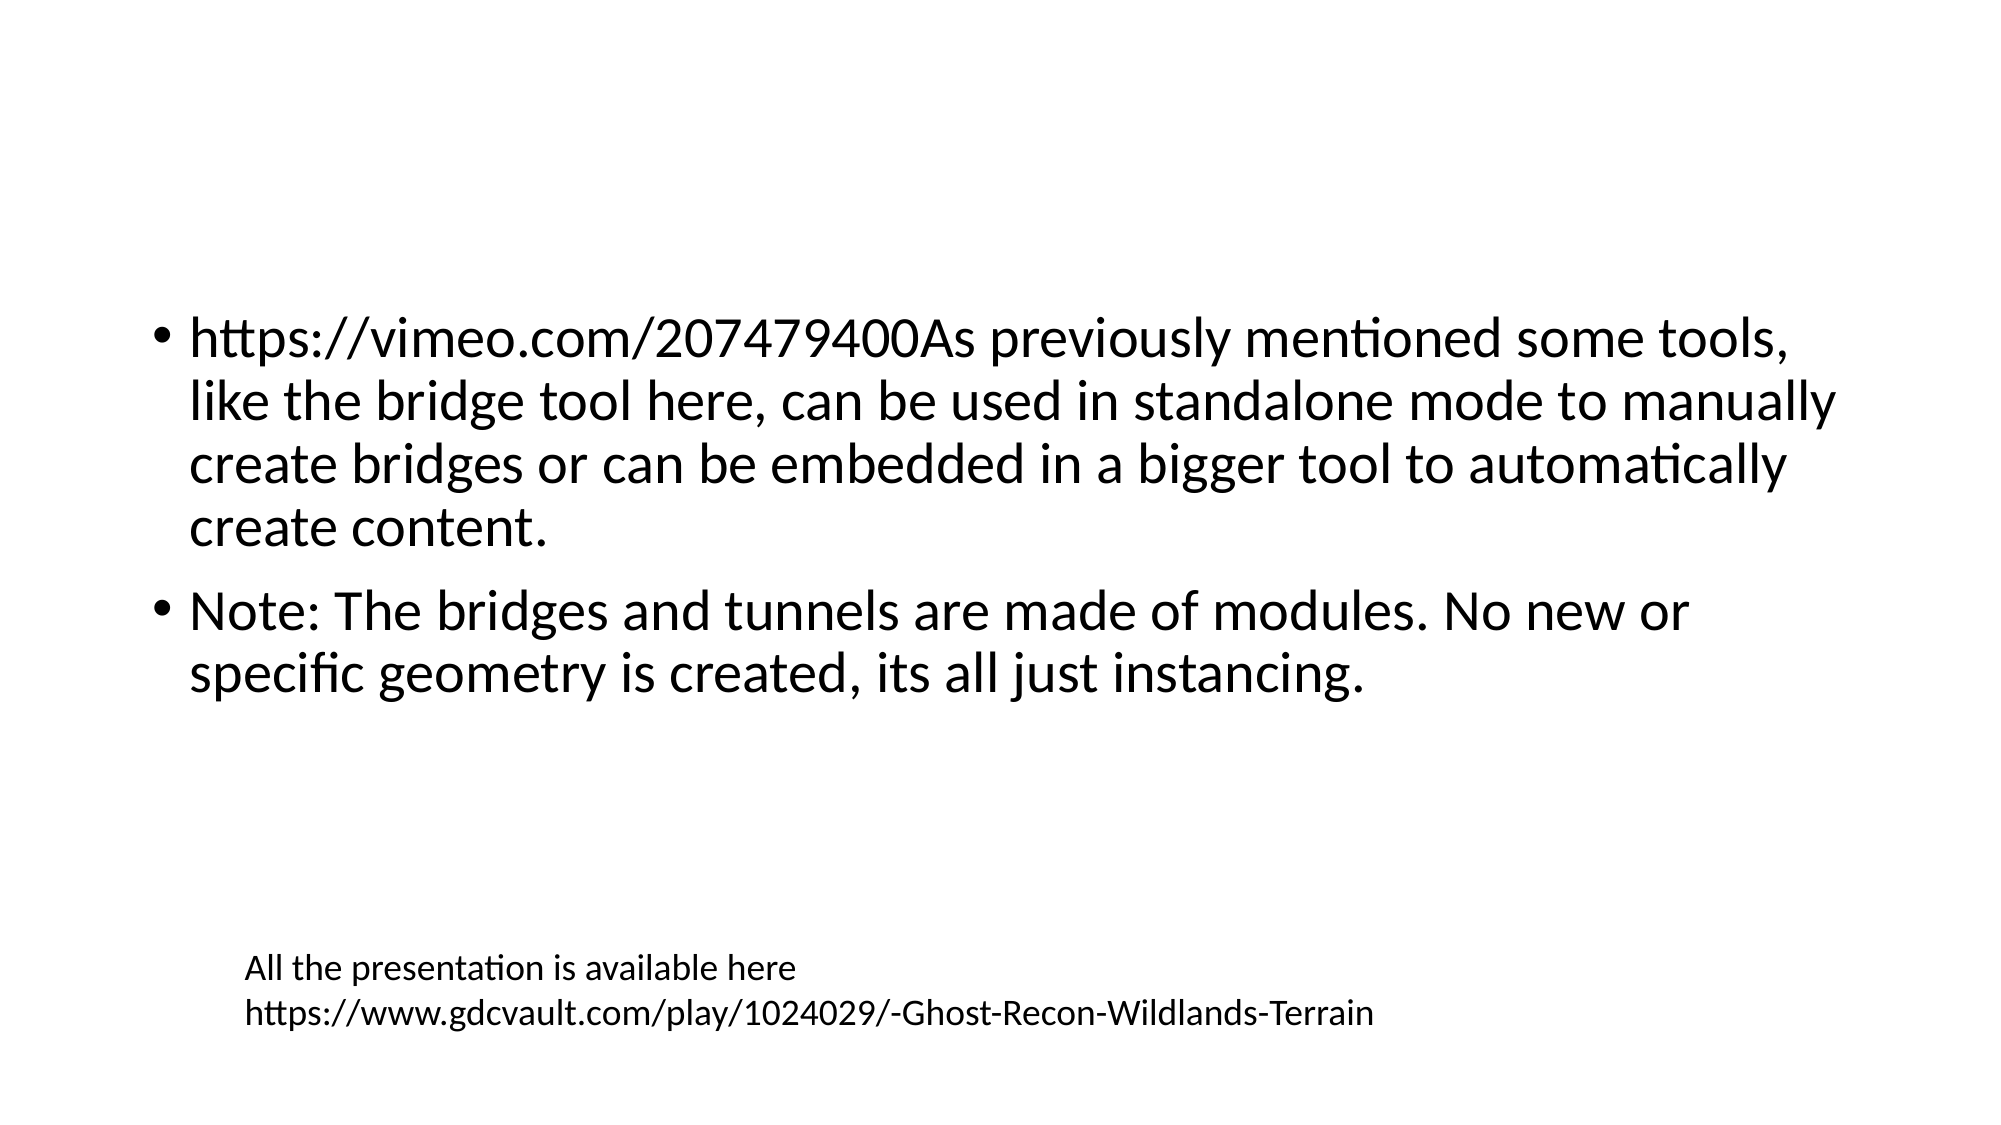

#
https://vimeo.com/207479400As previously mentioned some tools, like the bridge tool here, can be used in standalone mode to manually create bridges or can be embedded in a bigger tool to automatically create content.
Note: The bridges and tunnels are made of modules. No new or specific geometry is created, its all just instancing.
All the presentation is available here
https://www.gdcvault.com/play/1024029/-Ghost-Recon-Wildlands-Terrain